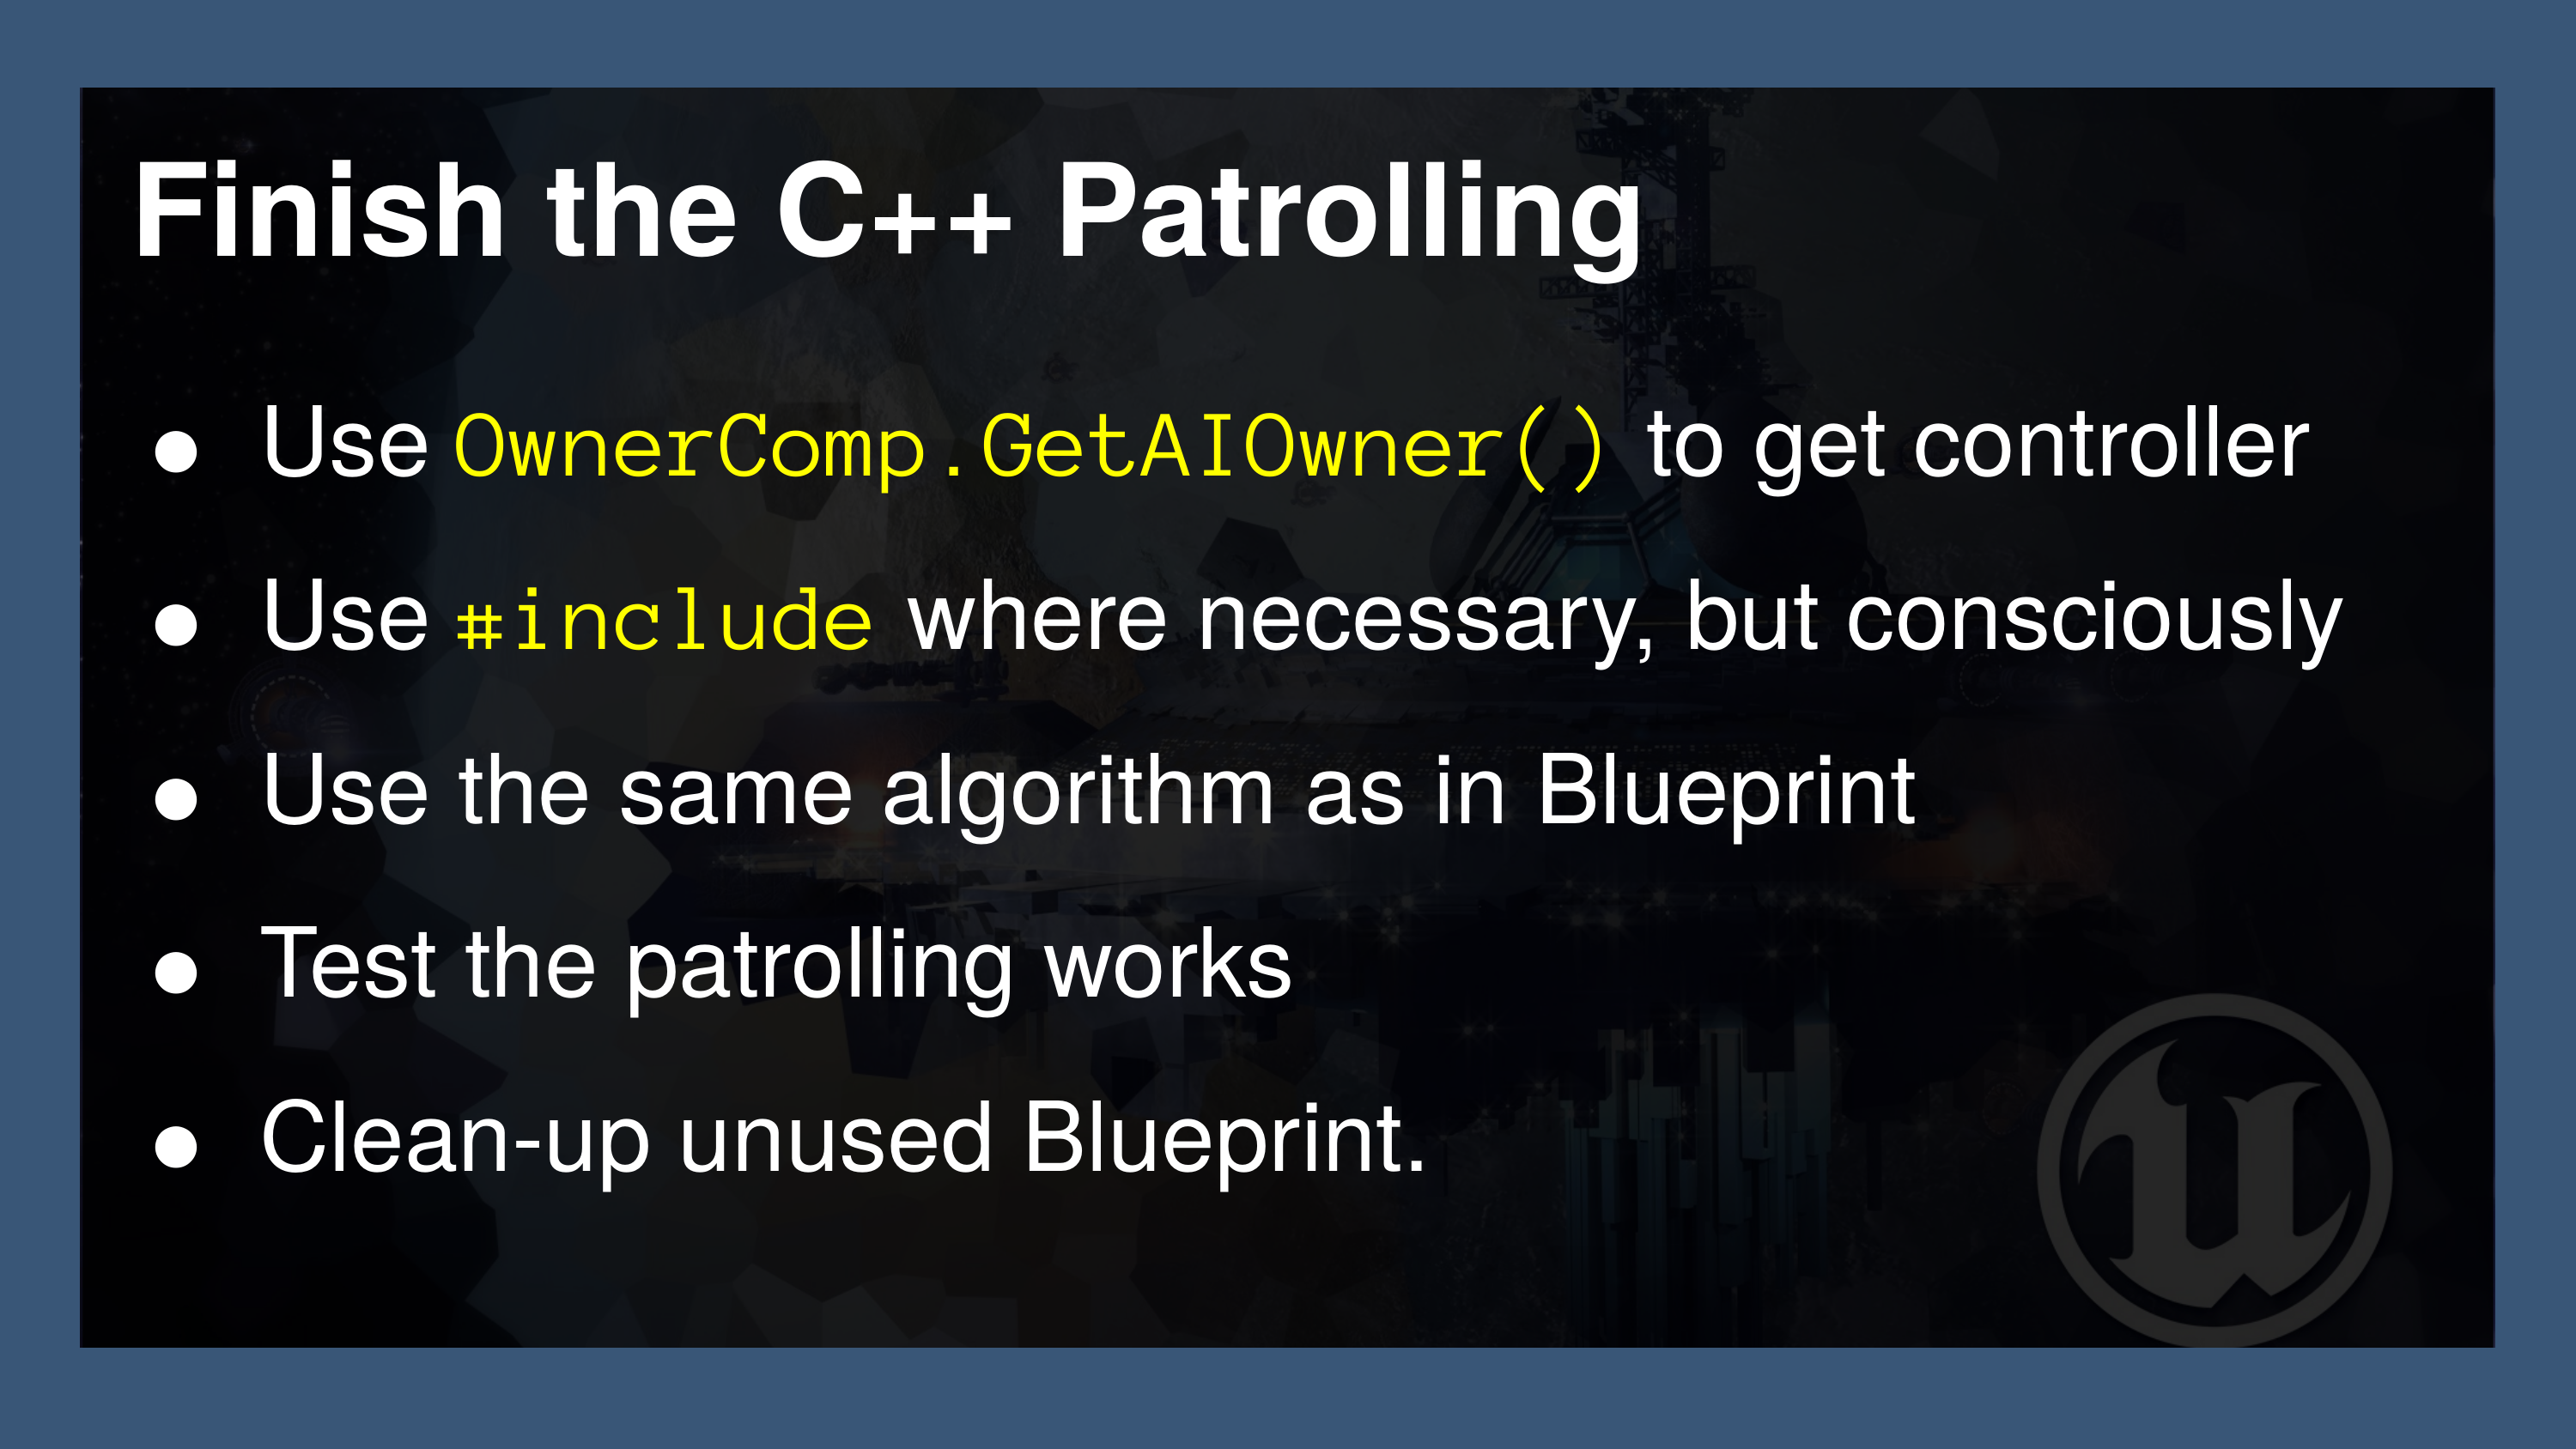

Finish the C++ Patrolling
Use OwnerComp.GetAIOwner() to get controller
Use #include where necessary, but consciously
Use the same algorithm as in Blueprint
Test the patrolling works
Clean-up unused Blueprint.